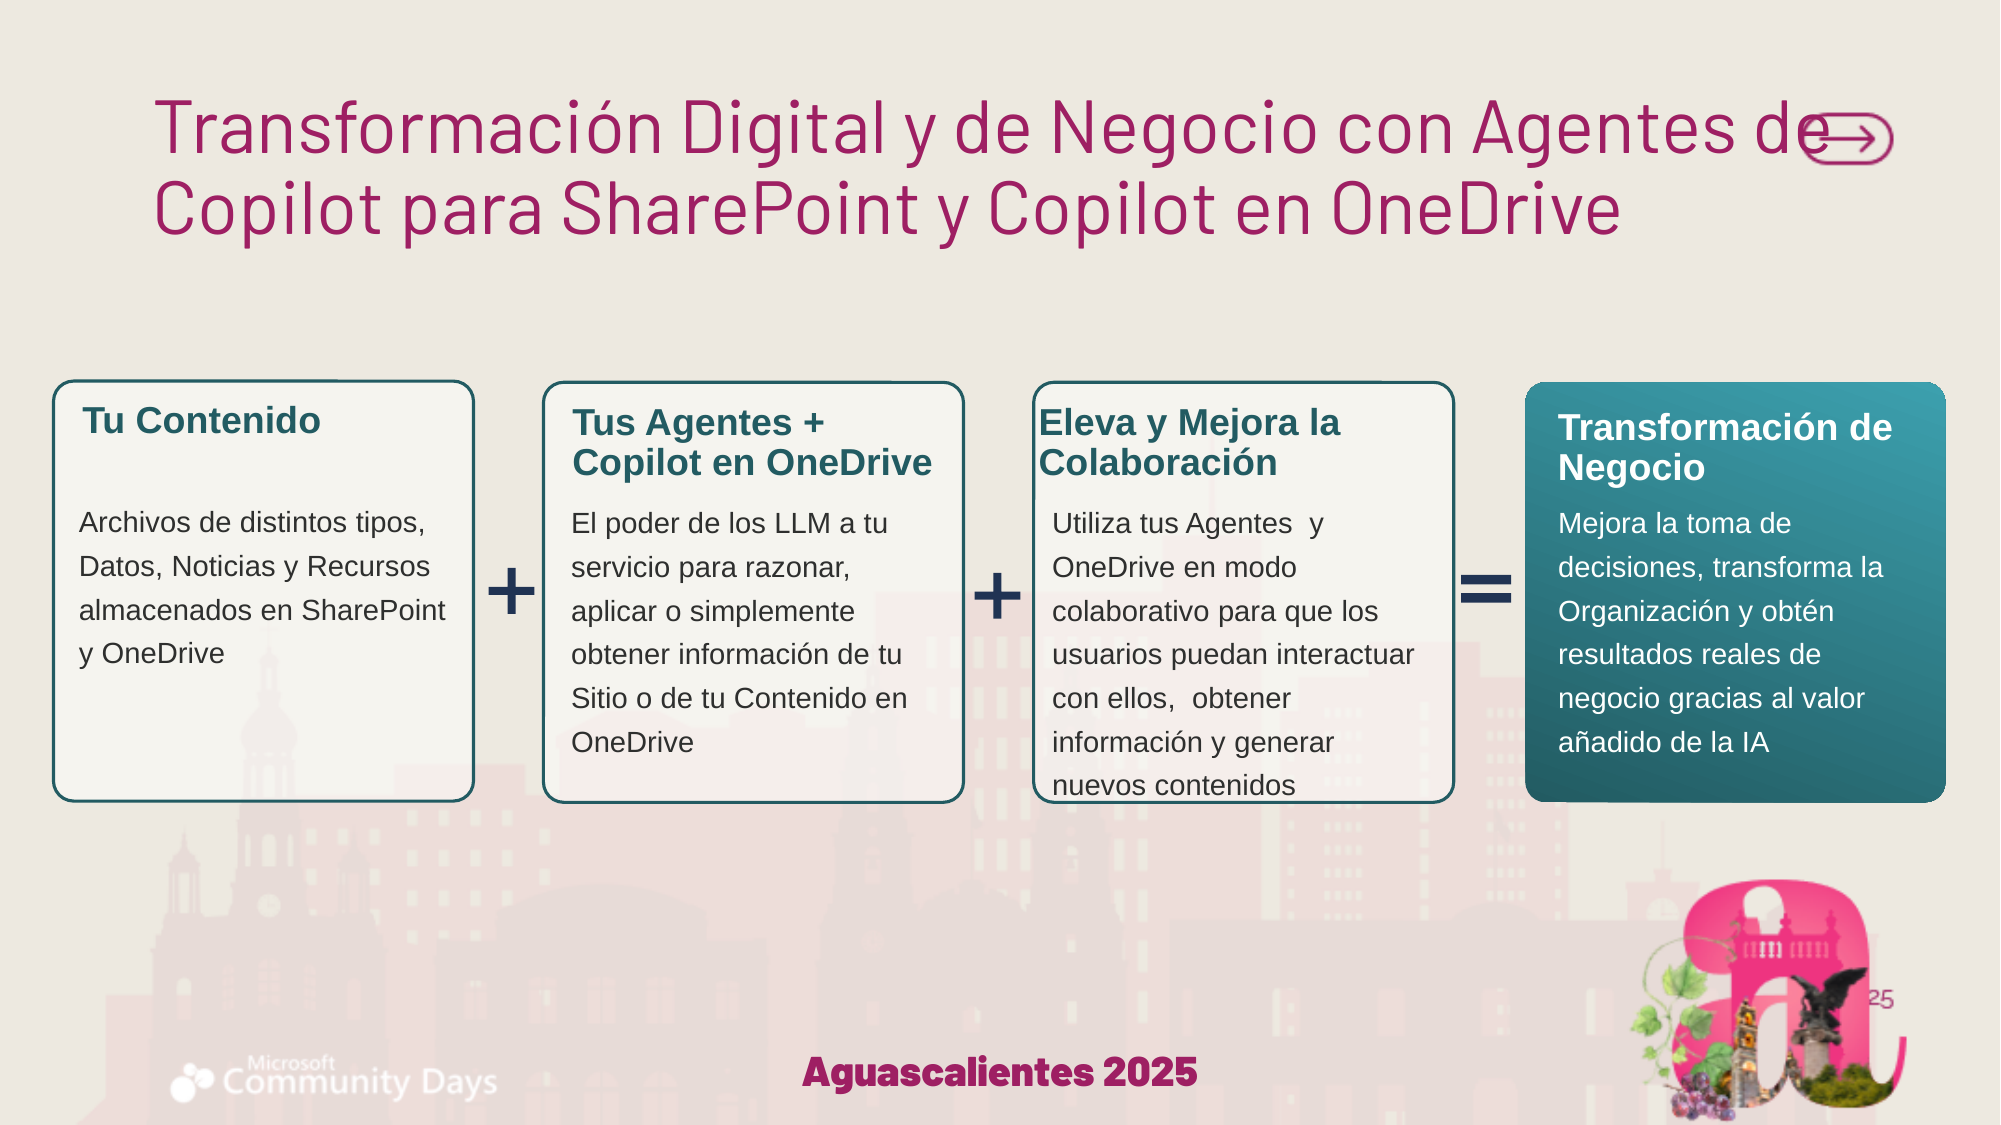

# Transformación Digital y de Negocio con Agentes de Copilot para SharePoint y Copilot en OneDrive

Tu Contenido
Tus Agentes + Copilot en OneDrive
Eleva y Mejora la Colaboración
Transformación de Negocio
Archivos de distintos tipos, Datos, Noticias y Recursos almacenados en SharePoint y OneDrive
Utiliza tus Agentes  y OneDrive en modo colaborativo para que los usuarios puedan interactuar con ellos,  obtener información y generar nuevos contenidos
El poder de los LLM a tu servicio para razonar, aplicar o simplemente obtener información de tu Sitio o de tu Contenido en OneDrive
Mejora la toma de decisiones, transforma la Organización y obtén resultados reales de negocio gracias al valor añadido de la IA